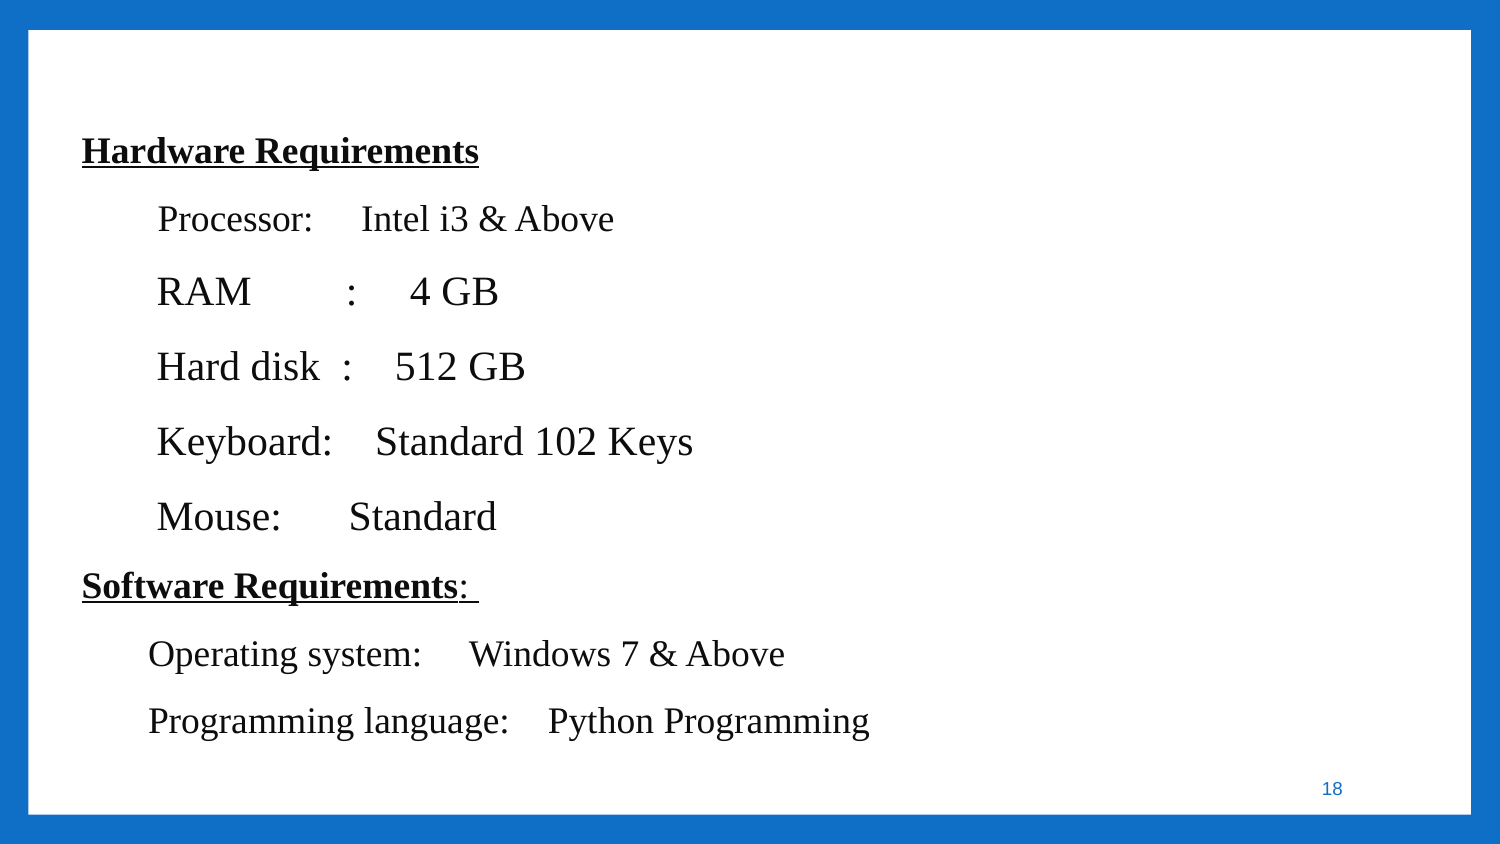

Hardware Requirements
        Processor:     Intel i3 & Above
RAM         :     4 GB
Hard disk  :    512 GB
Keyboard:    Standard 102 Keys
Mouse:	    Standard
Software Requirements:
       Operating system:     Windows 7 & Above
       Programming language:    Python Programming
18